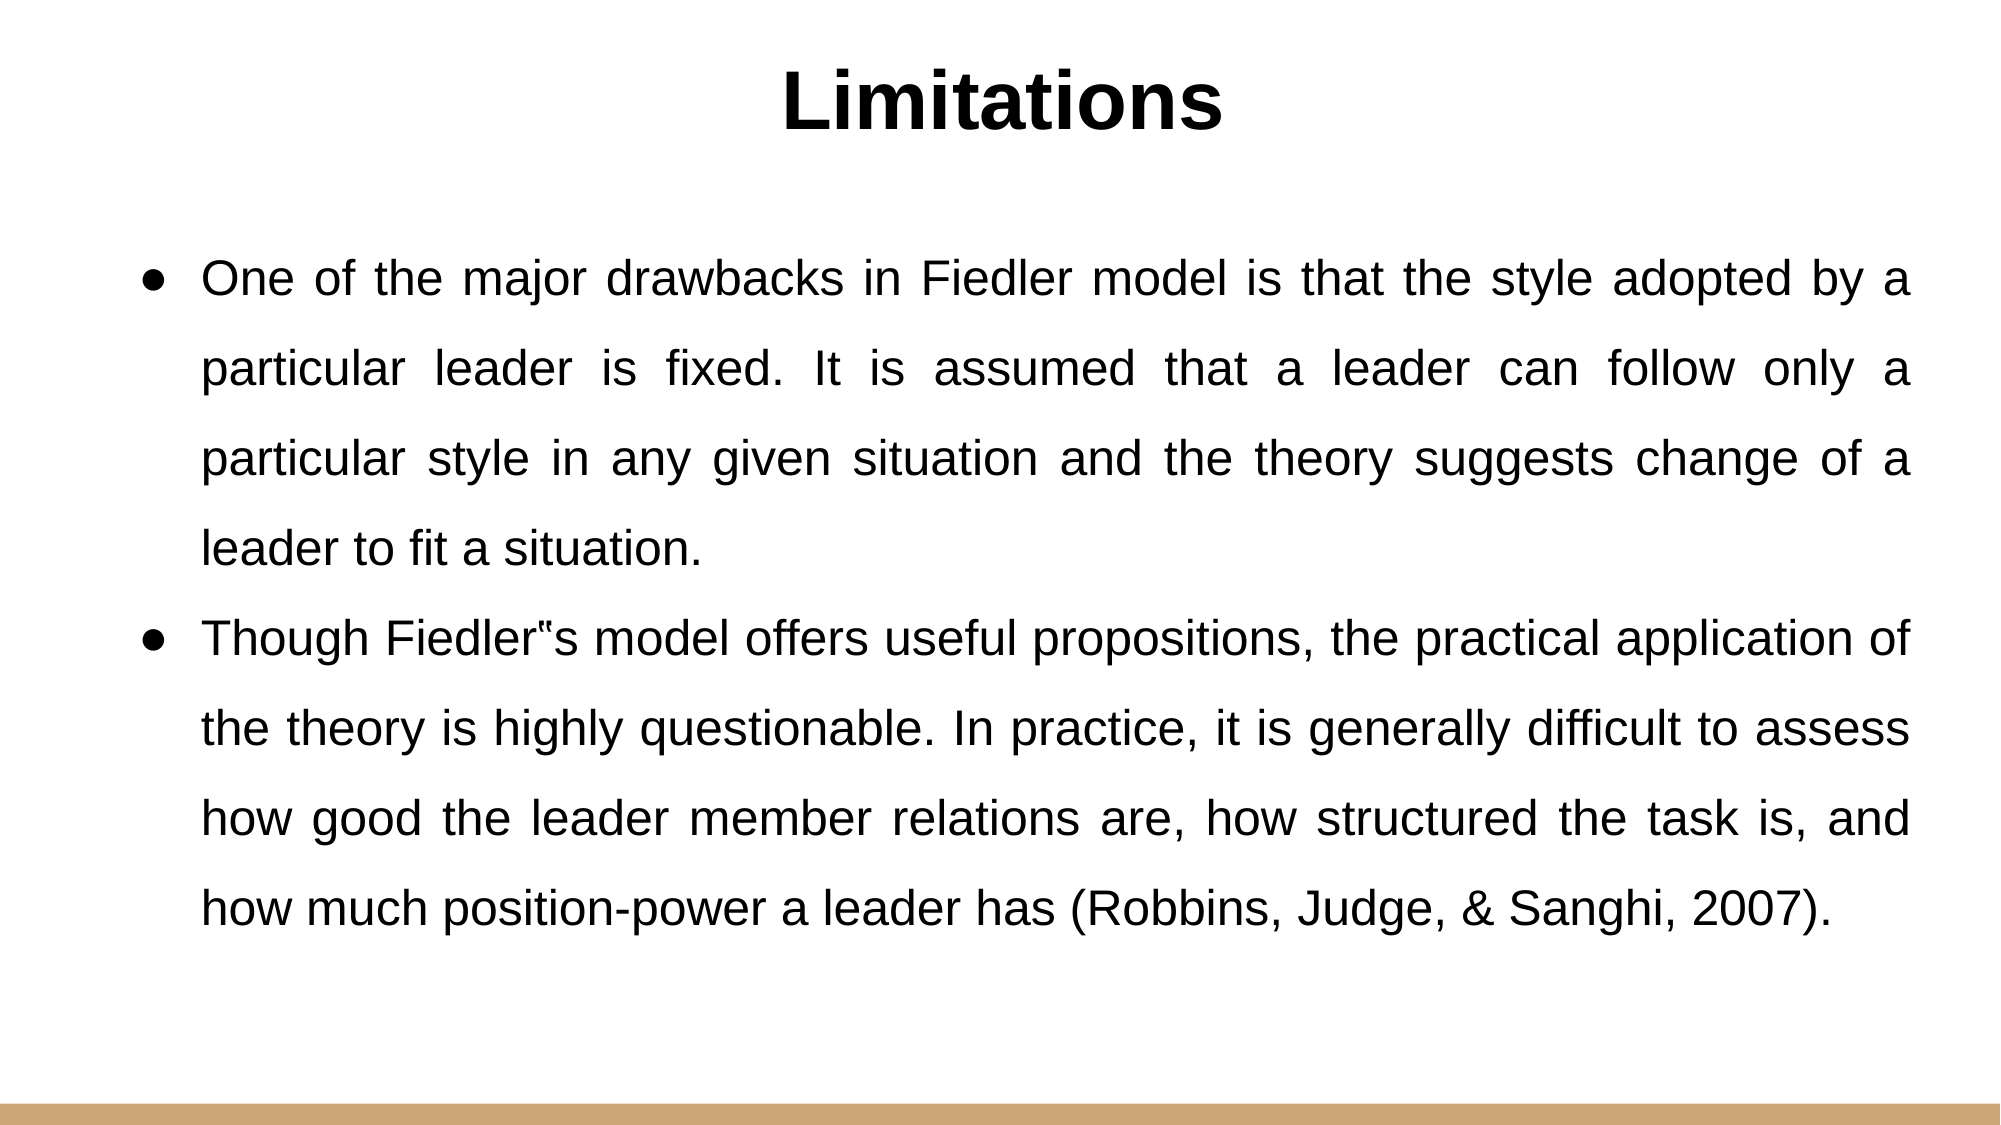

# Limitations
One of the major drawbacks in Fiedler model is that the style adopted by a particular leader is fixed. It is assumed that a leader can follow only a particular style in any given situation and the theory suggests change of a leader to fit a situation.
Though Fiedler‟s model offers useful propositions, the practical application of the theory is highly questionable. In practice, it is generally difficult to assess how good the leader member relations are, how structured the task is, and how much position-power a leader has (Robbins, Judge, & Sanghi, 2007).